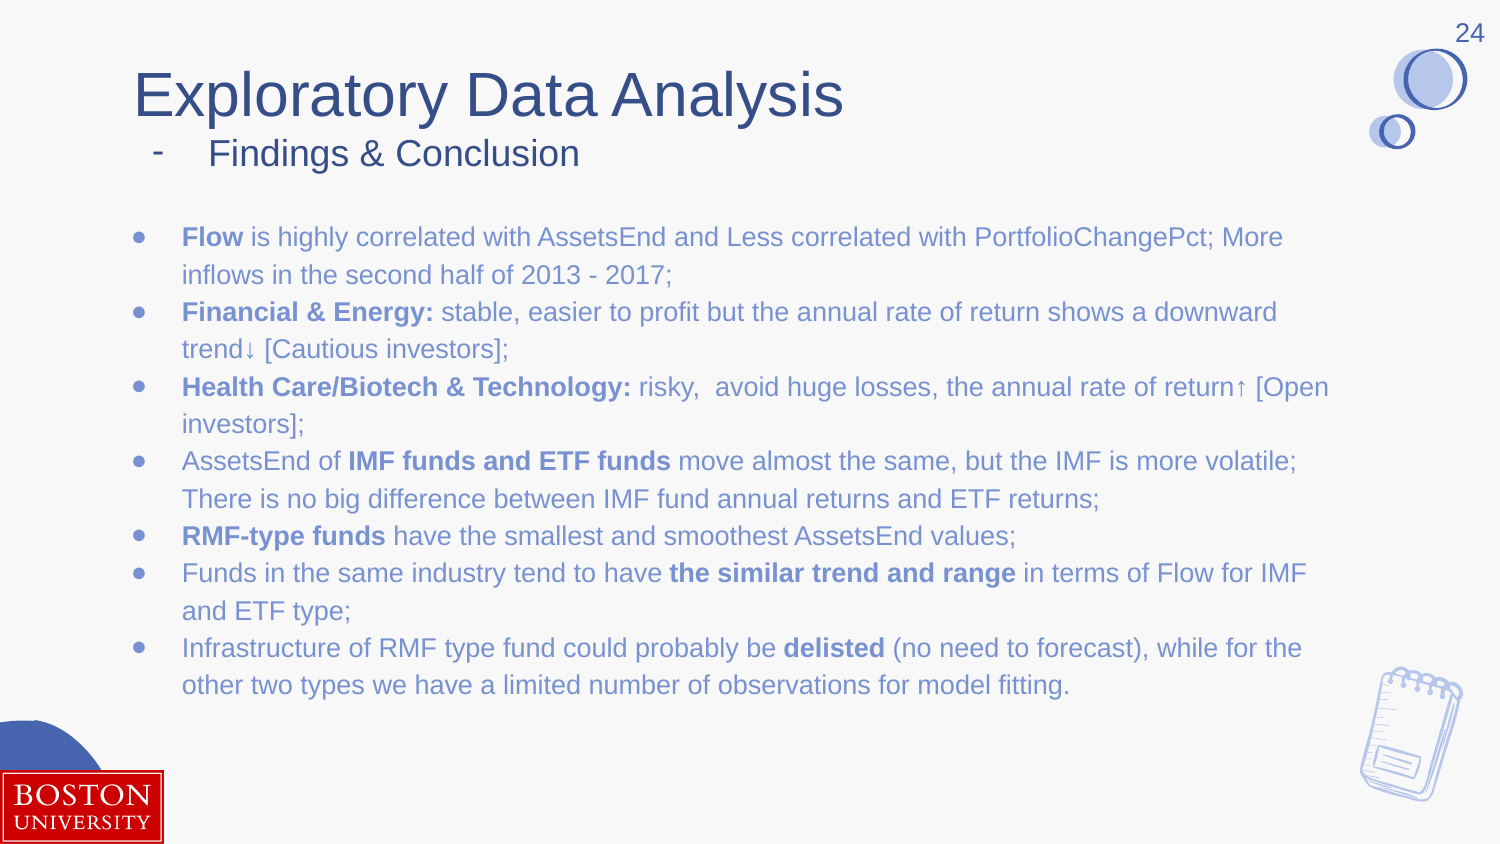

24
# Exploratory Data Analysis
Findings & Conclusion
Flow is highly correlated with AssetsEnd and Less correlated with PortfolioChangePct; More inflows in the second half of 2013 - 2017;
Financial & Energy: stable, easier to profit but the annual rate of return shows a downward trend↓ [Cautious investors];
Health Care/Biotech & Technology: risky,  avoid huge losses, the annual rate of return↑ [Open investors];
AssetsEnd of IMF funds and ETF funds move almost the same, but the IMF is more volatile; There is no big difference between IMF fund annual returns and ETF returns;
RMF-type funds have the smallest and smoothest AssetsEnd values;
Funds in the same industry tend to have the similar trend and range in terms of Flow for IMF and ETF type;
Infrastructure of RMF type fund could probably be delisted (no need to forecast), while for the other two types we have a limited number of observations for model fitting.